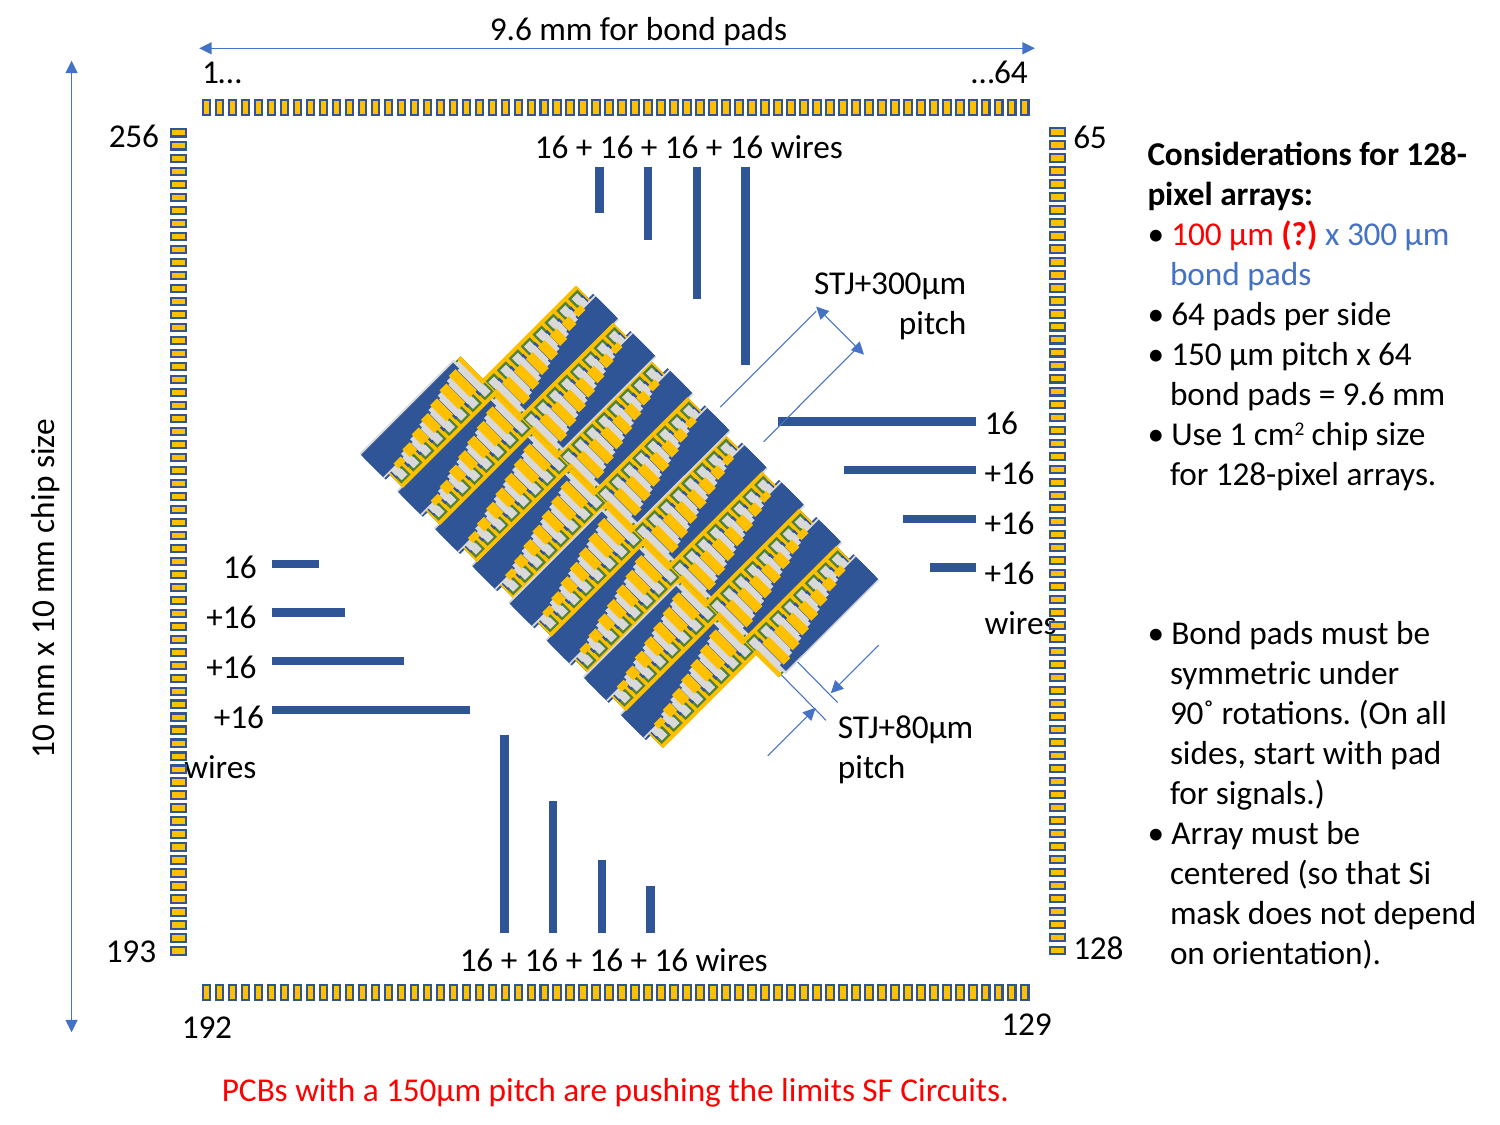

9.6 mm for bond pads
1…
…64

256
65
16 + 16 + 16 + 16 wires
Considerations for 128-pixel arrays:
• 100 µm (?) x 300 µm
   bond pads
• 64 pads per side
• 150 µm pitch x 64
   bond pads = 9.6 mm
• Use 1 cm2 chip size
   for 128-pixel arrays.

• Bond pads must be
   symmetric under
   90˚ rotations. (On all
   sides, start with pad
   for signals.)
• Array must be
   centered (so that Si
   mask does not depend
   on orientation).
STJ+300µm
pitch

16
+16
+16
+16
wires
16
+16
+16
+16
wires

10 mm x 10 mm chip size
STJ+80µm
pitch
128
193
16 + 16 + 16 + 16 wires

129
192
Pixel pitch?
PCBs with a 150µm pitch are pushing the limits SF Circuits.